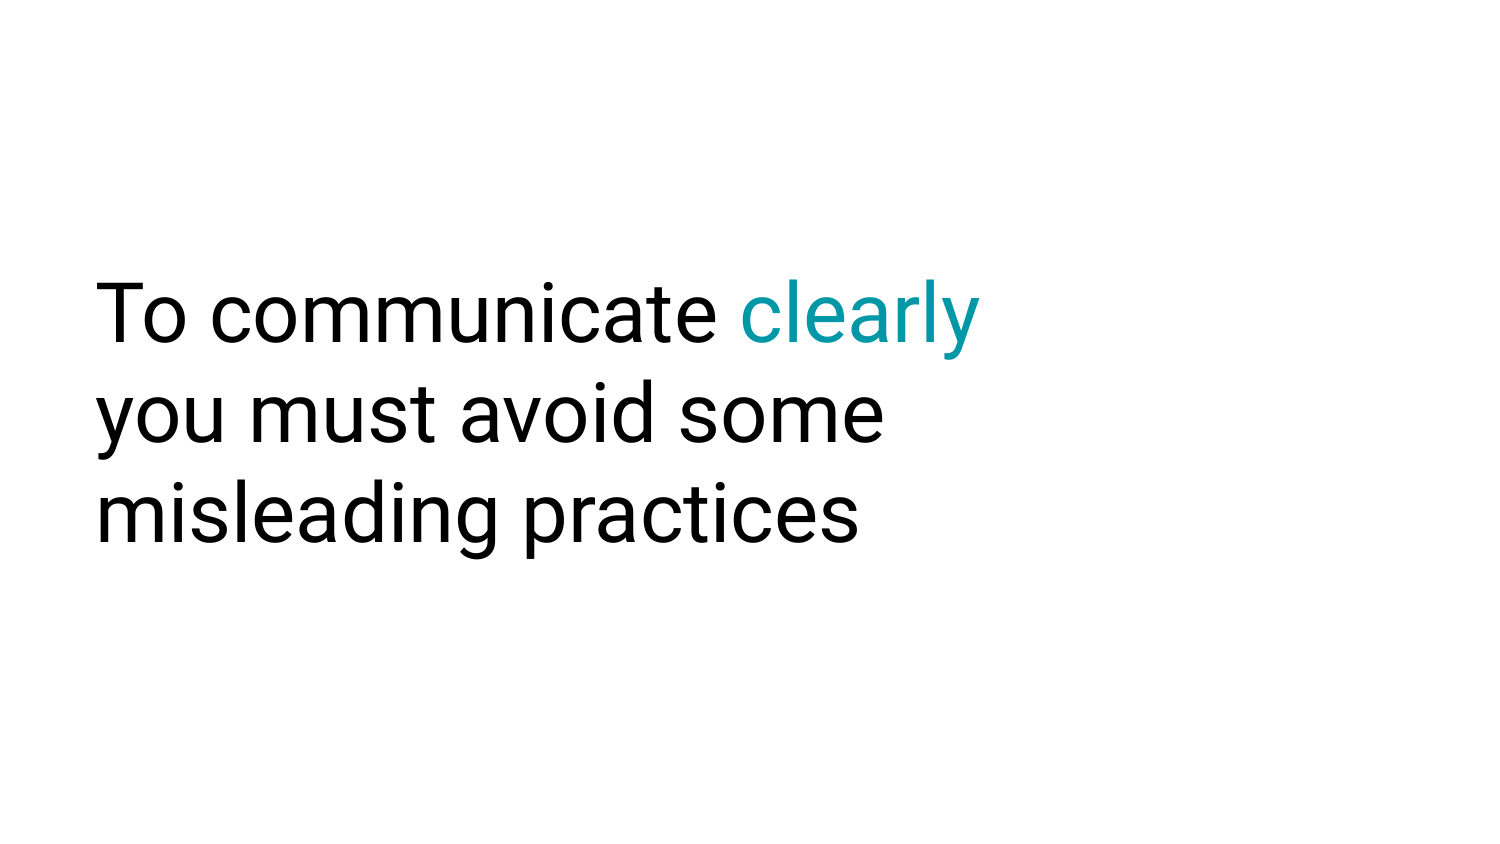

# To communicate clearly you must avoid some misleading practices